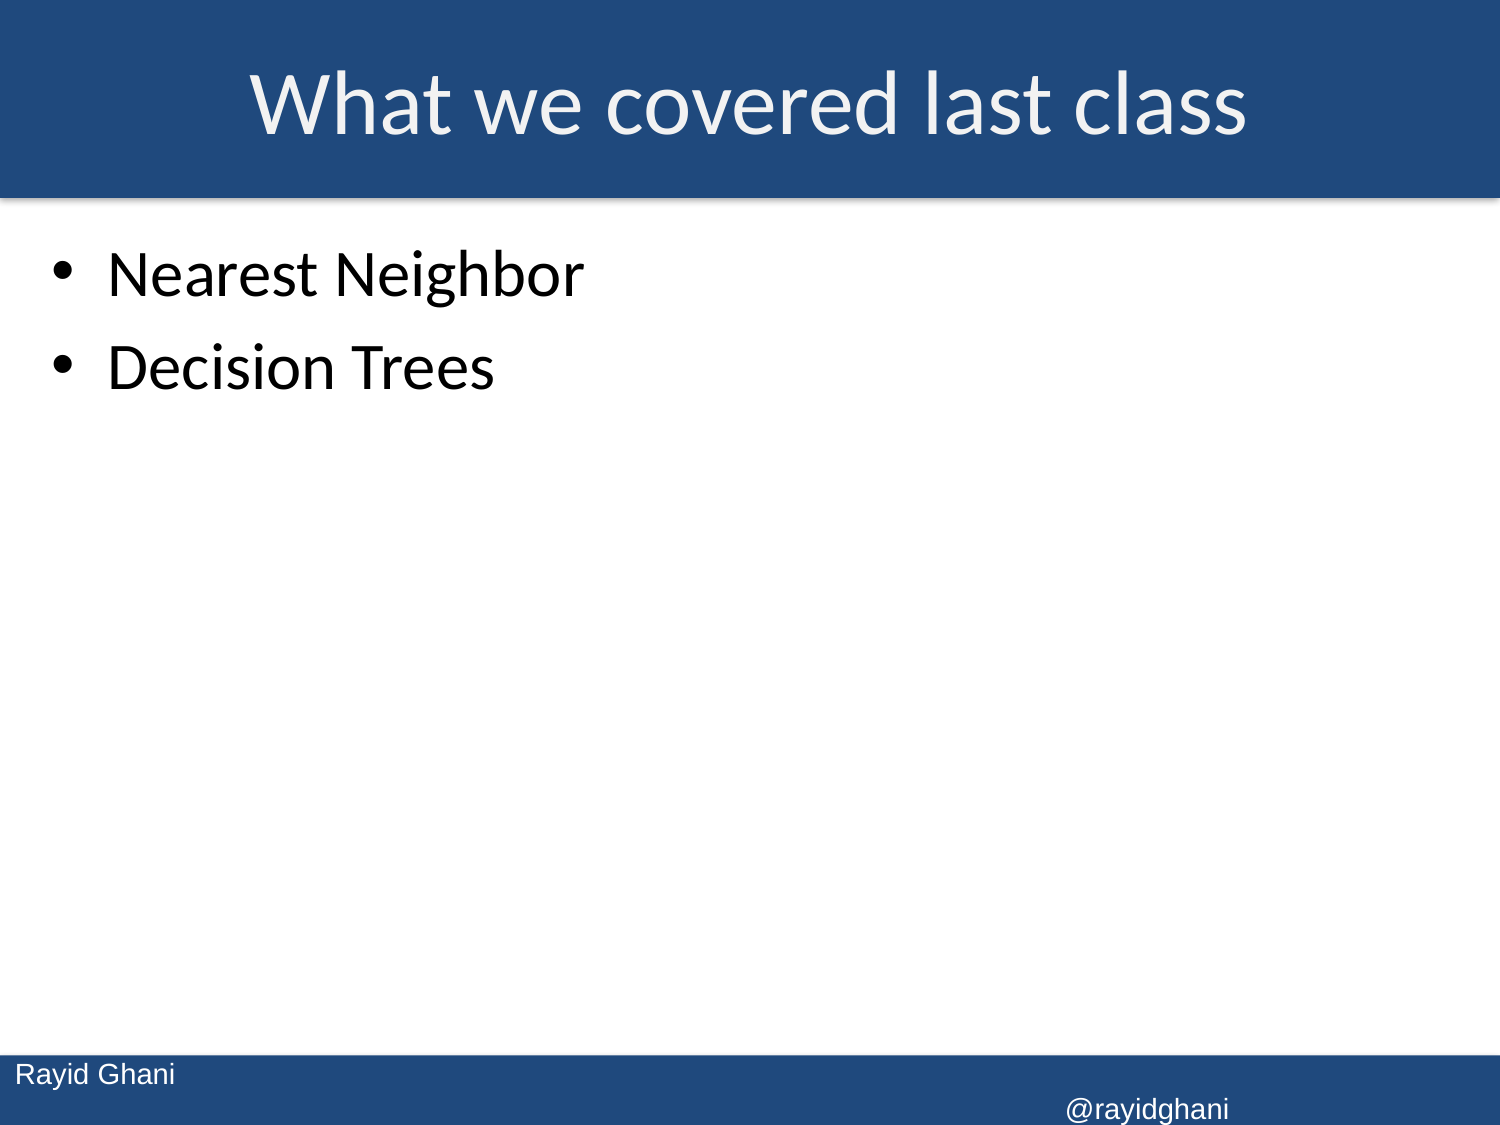

# What we covered last class
Nearest Neighbor
Decision Trees